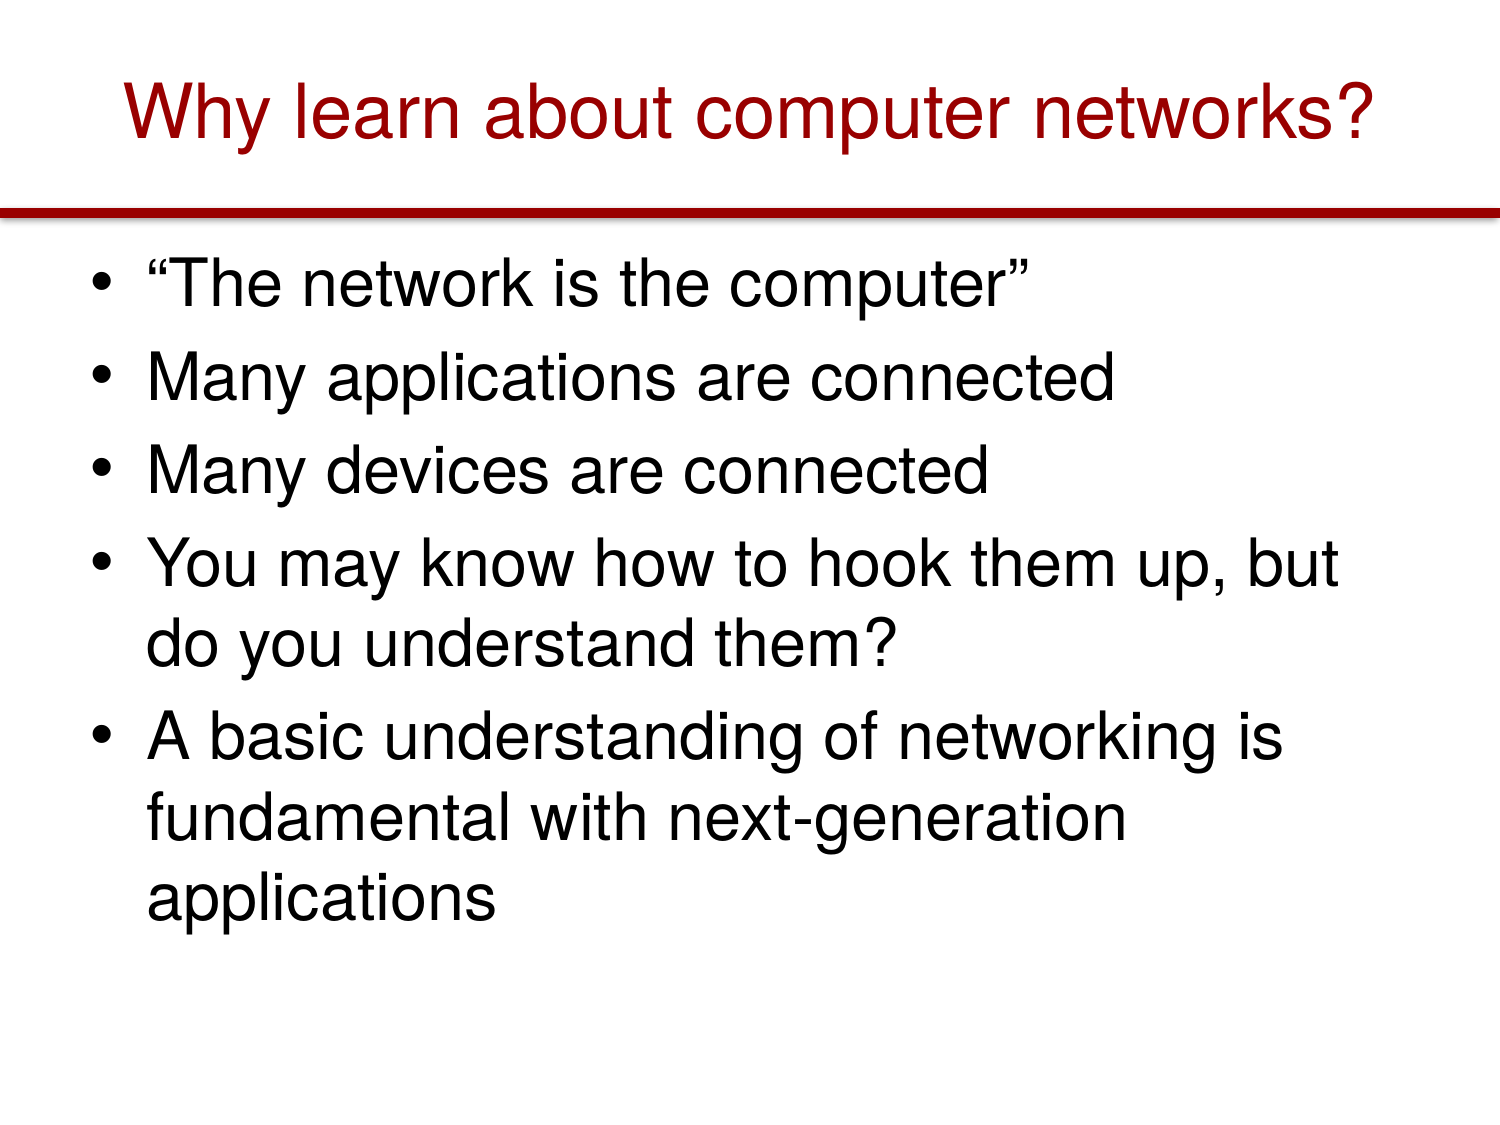

# Why learn about computer networks?
“The network is the computer”
Many applications are connected
Many devices are connected
You may know how to hook them up, but do you understand them?
A basic understanding of networking is fundamental with next-generation applications